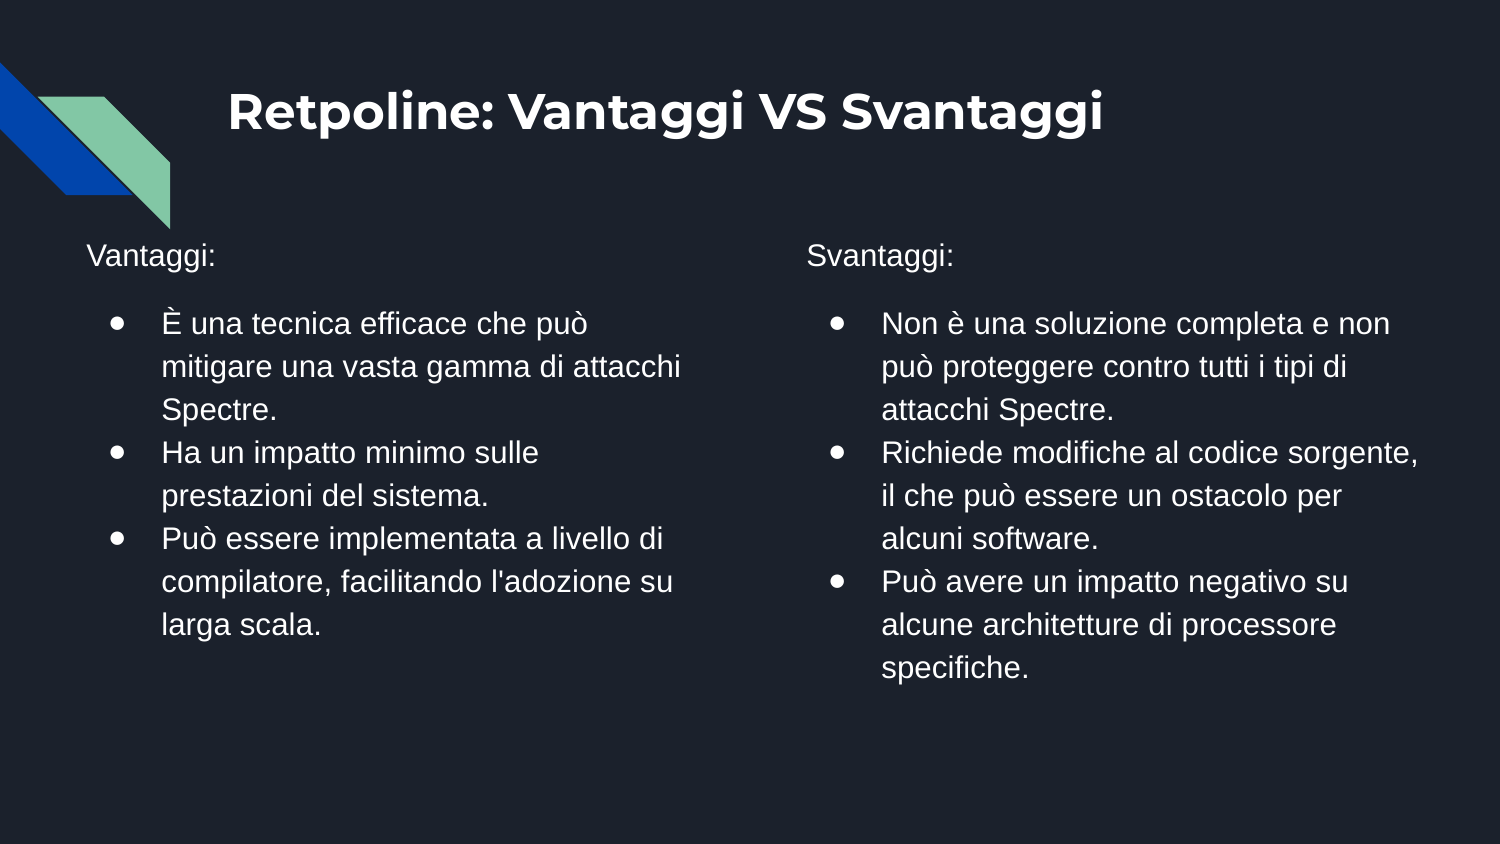

# Retpoline: Vantaggi VS Svantaggi
Vantaggi:
È una tecnica efficace che può mitigare una vasta gamma di attacchi Spectre.
Ha un impatto minimo sulle prestazioni del sistema.
Può essere implementata a livello di compilatore, facilitando l'adozione su larga scala.
Svantaggi:
Non è una soluzione completa e non può proteggere contro tutti i tipi di attacchi Spectre.
Richiede modifiche al codice sorgente, il che può essere un ostacolo per alcuni software.
Può avere un impatto negativo su alcune architetture di processore specifiche.